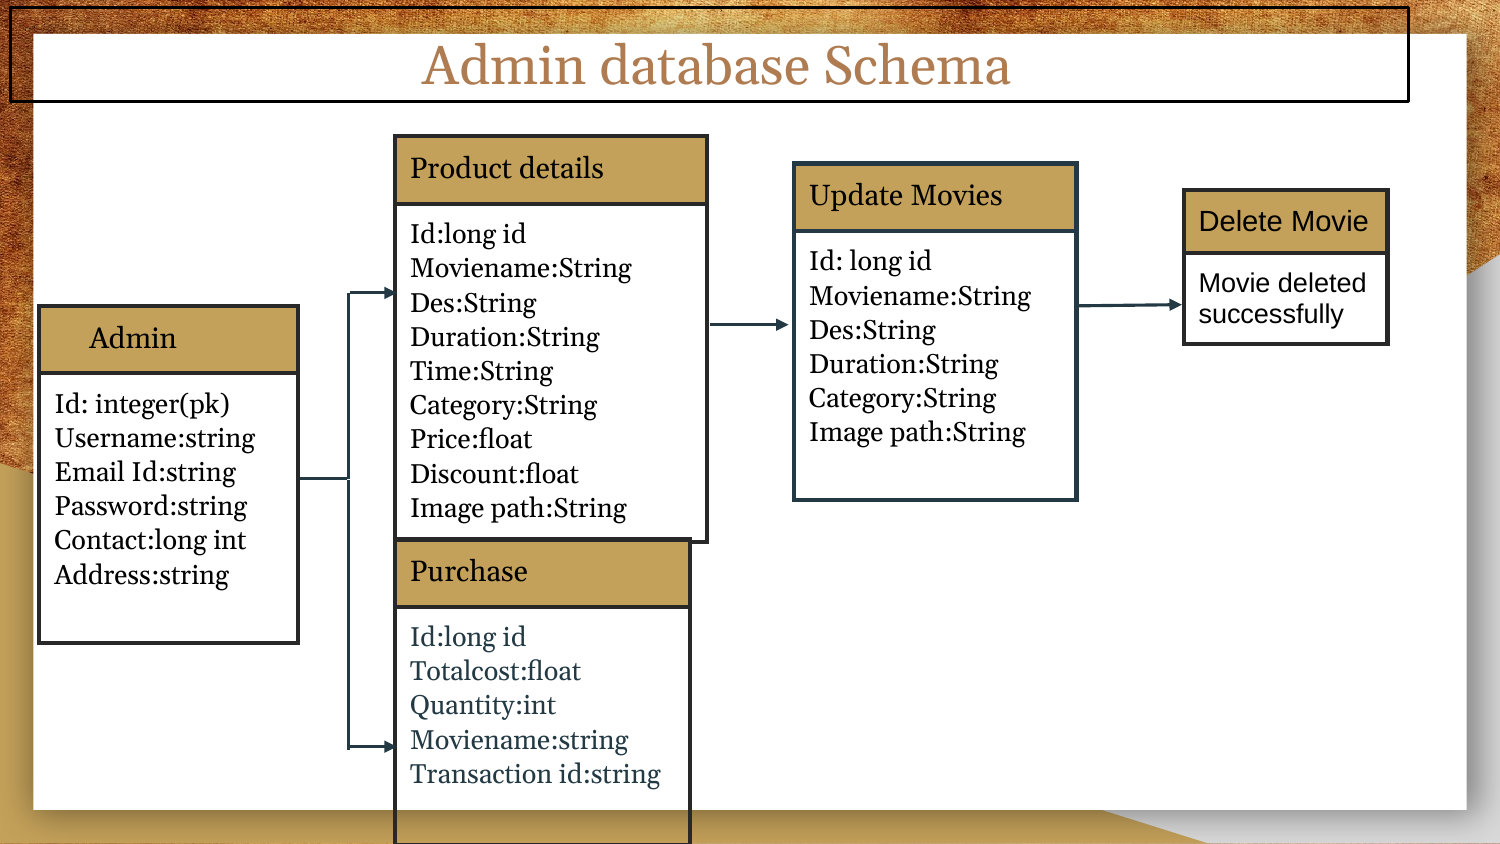

# Admin database Schema
| Product details |
| --- |
| Id:long id Moviename:String Des:String Duration:String Time:String Category:String Price:float Discount:float Image path:String |

| Update Movies |
| --- |
| Id: long id Moviename:String Des:String Duration:String Category:String Image path:String |
| Delete Movie |
| --- |
| Movie deleted successfully |
| Admin |
| --- |
| Id: integer(pk) Username:string Email Id:string Password:string Contact:long int Address:string |
| Purchase |
| --- |
| Id:long id Totalcost:float Quantity:int Moviename:string Transaction id:stringI |